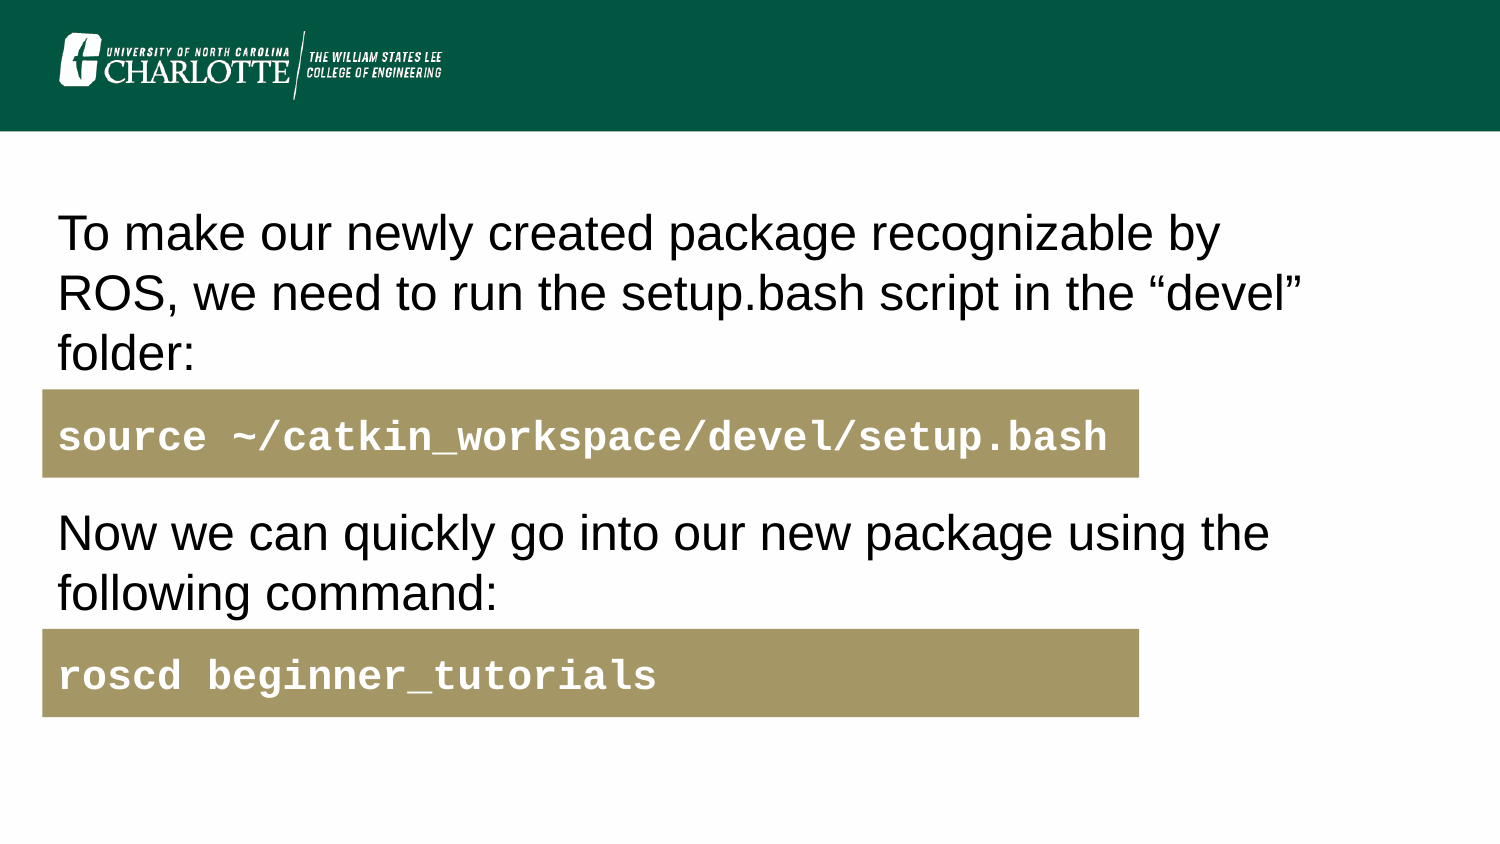

To make our newly created package recognizable by ROS, we need to run the setup.bash script in the “devel” folder:

Now we can quickly go into our new package using the following command:

source ~/catkin_workspace/devel/setup.bash
roscd beginner_tutorials